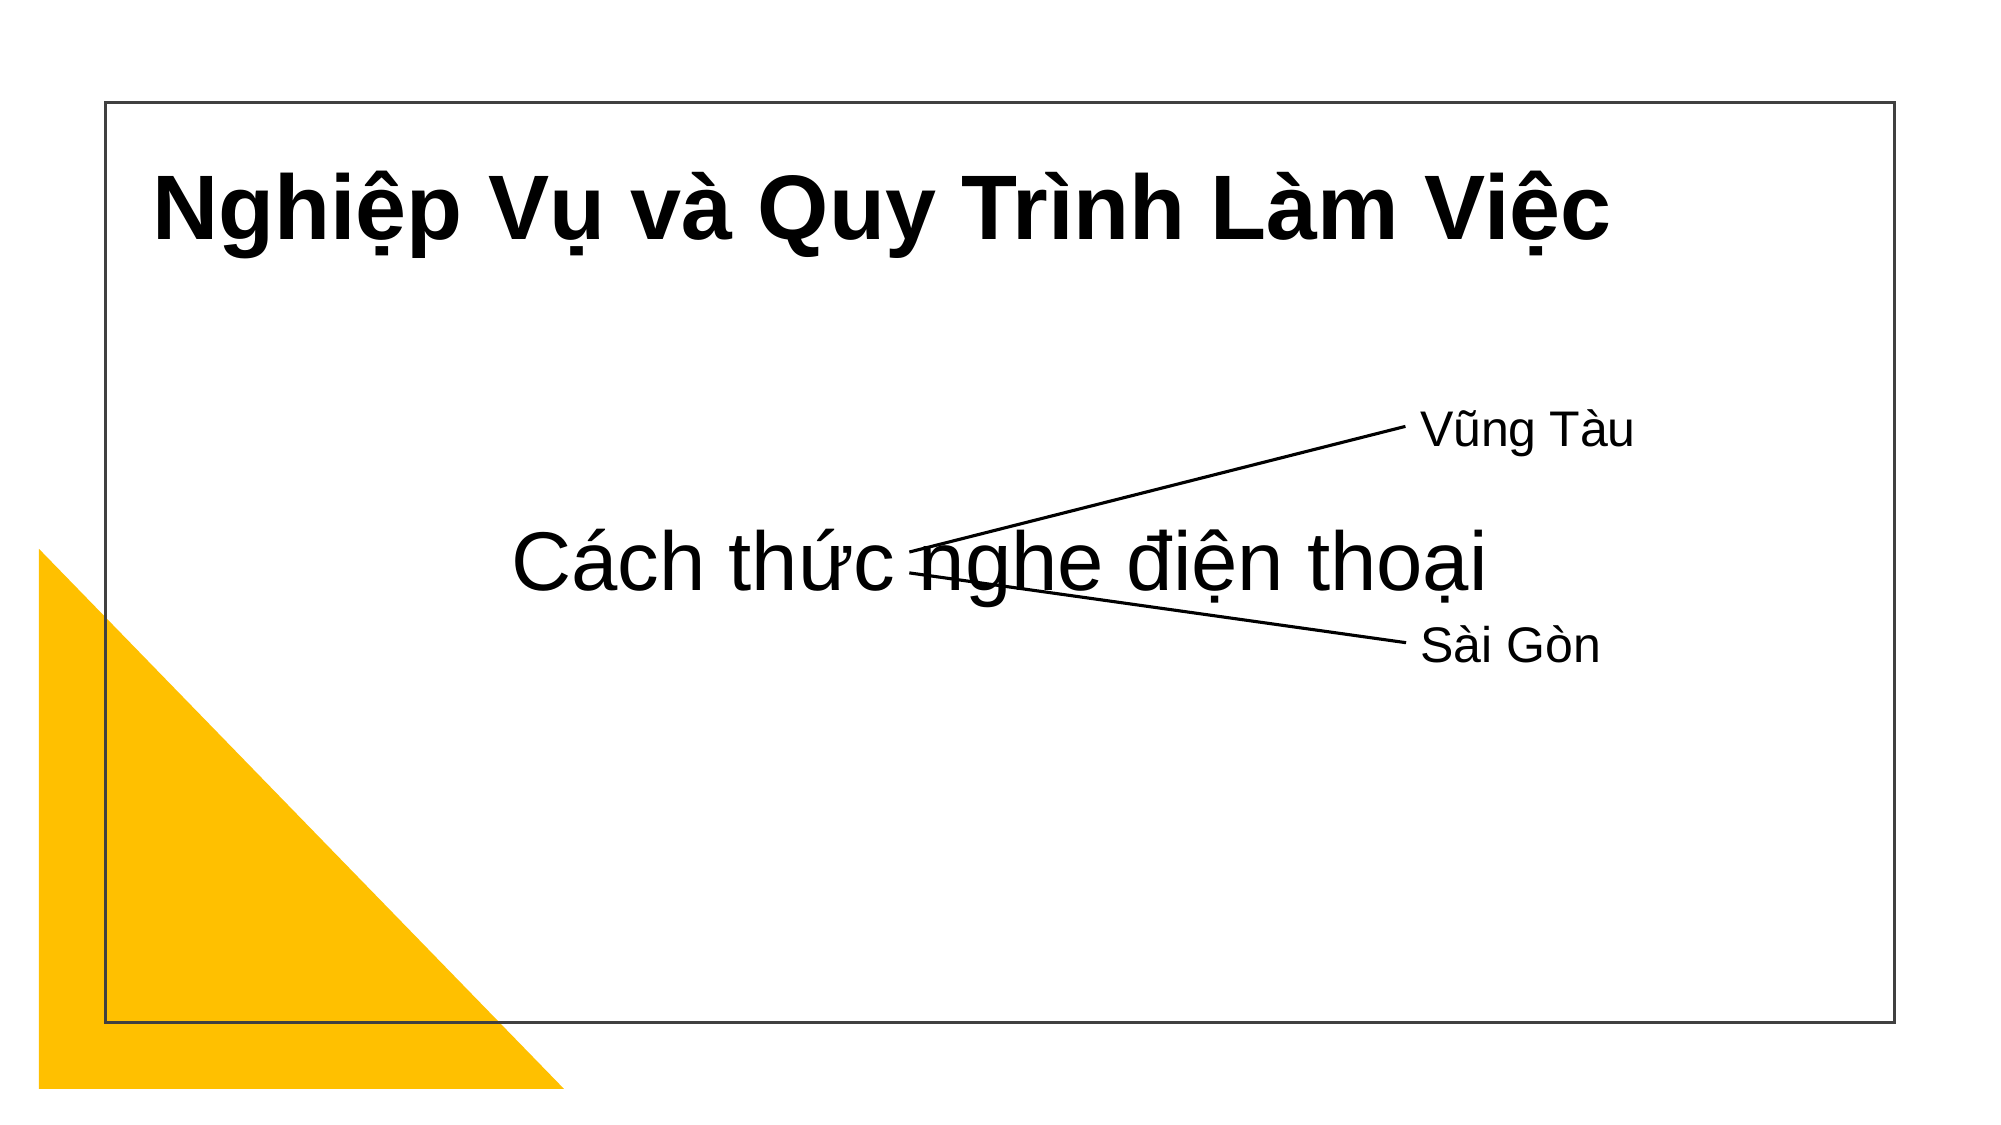

# Nghiệp Vụ và Quy Trình Làm Việc

Vũng Tàu
Cách thức nghe điện thoại

Sài Gòn